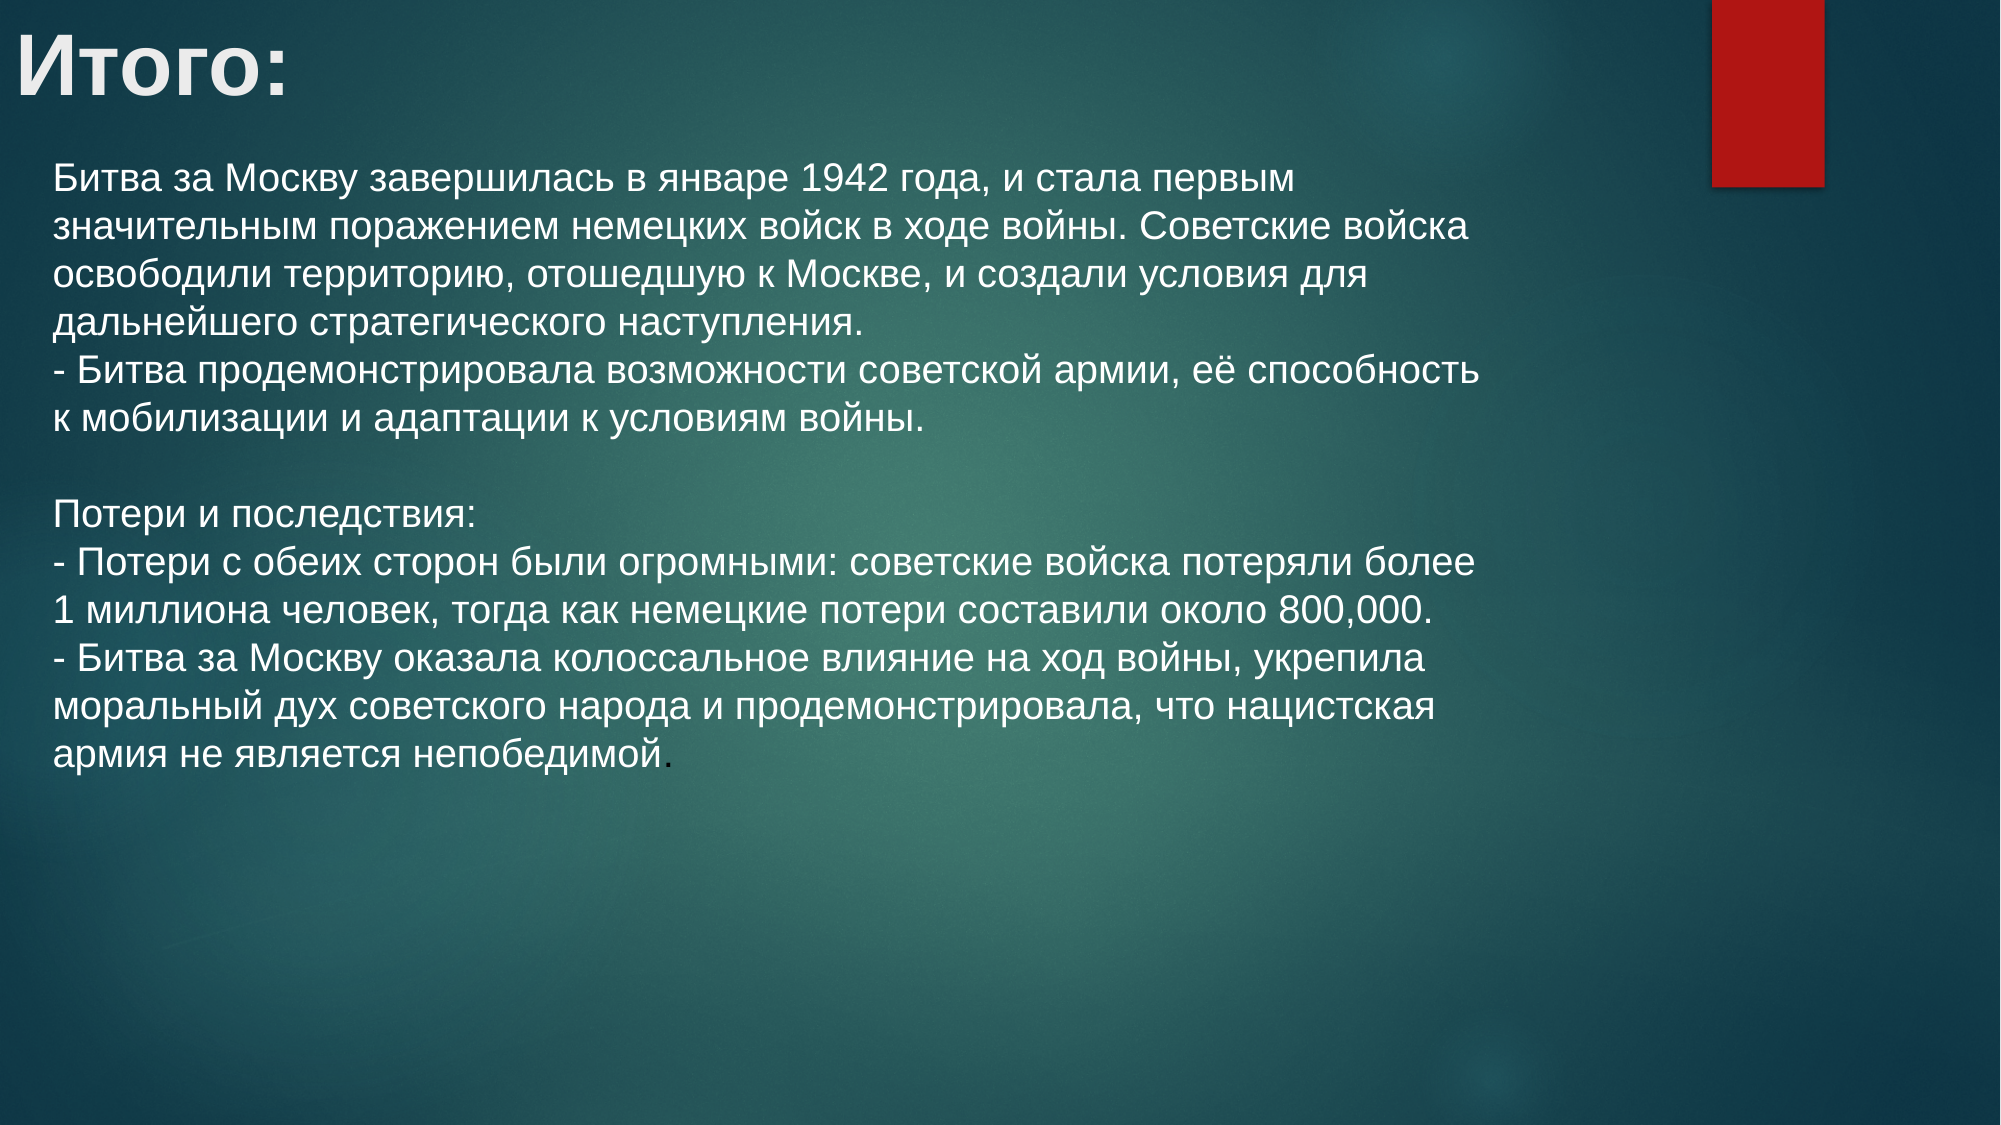

# Итого:
Битва за Москву завершилась в январе 1942 года, и стала первым значительным поражением немецких войск в ходе войны. Советские войска освободили территорию, отошедшую к Москве, и создали условия для дальнейшего стратегического наступления.
- Битва продемонстрировала возможности советской армии, её способность к мобилизации и адаптации к условиям войны.
Потери и последствия:
- Потери с обеих сторон были огромными: советские войска потеряли более 1 миллиона человек, тогда как немецкие потери составили около 800,000.
- Битва за Москву оказала колоссальное влияние на ход войны, укрепила моральный дух советского народа и продемонстрировала, что нацистская армия не является непобедимой.